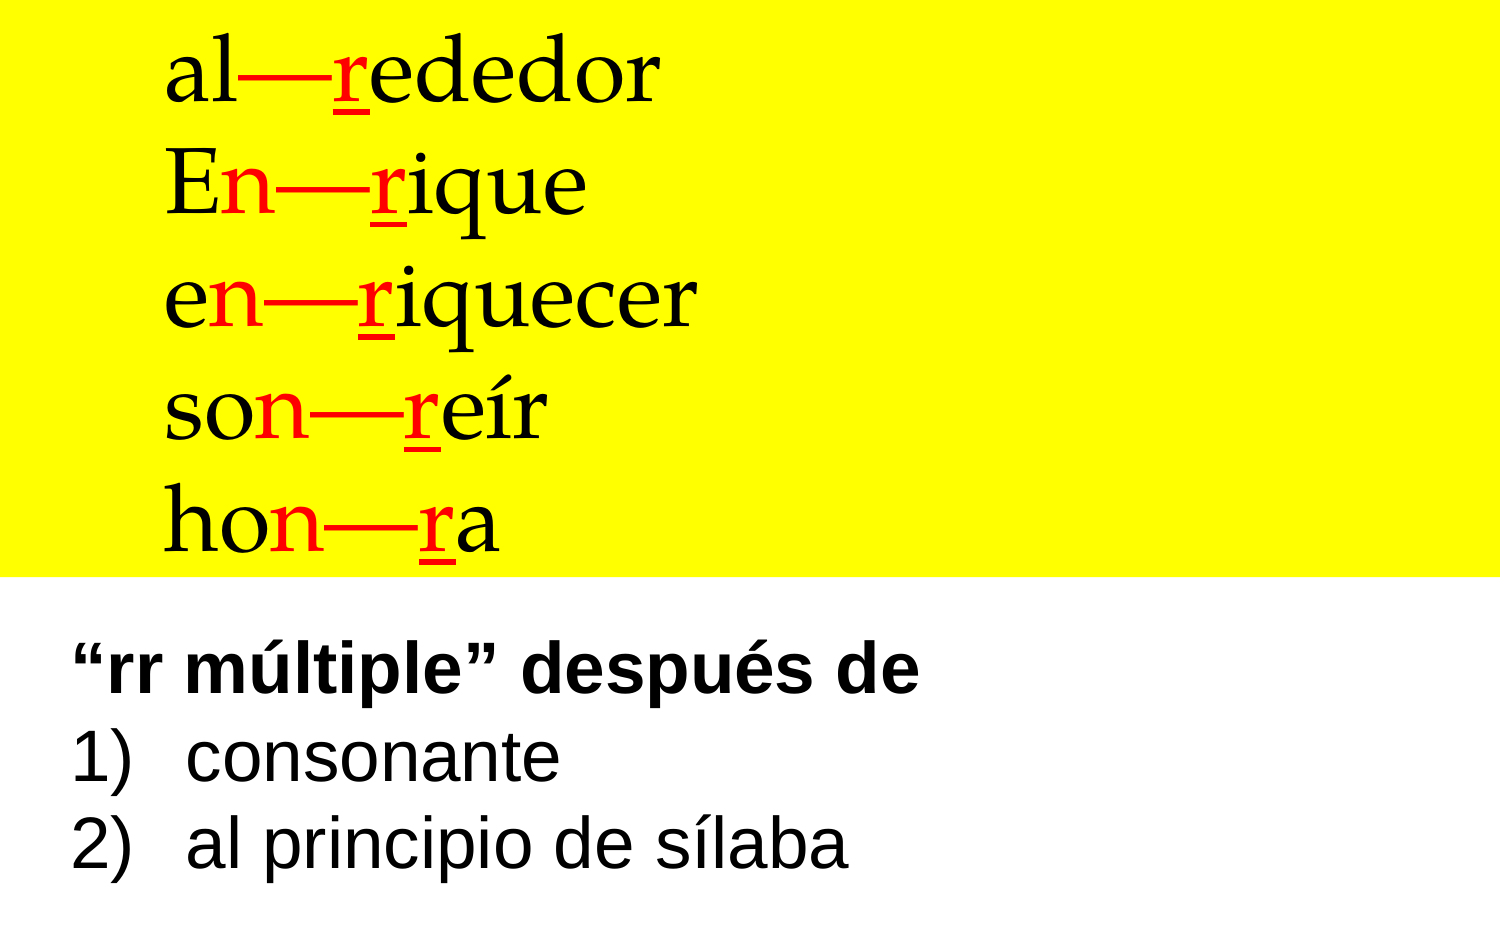

al—rededor
	En—rique
	en—riquecer
	son—reír
	hon—ra
“rr múltiple” después de
  consonante
  al principio de sílaba